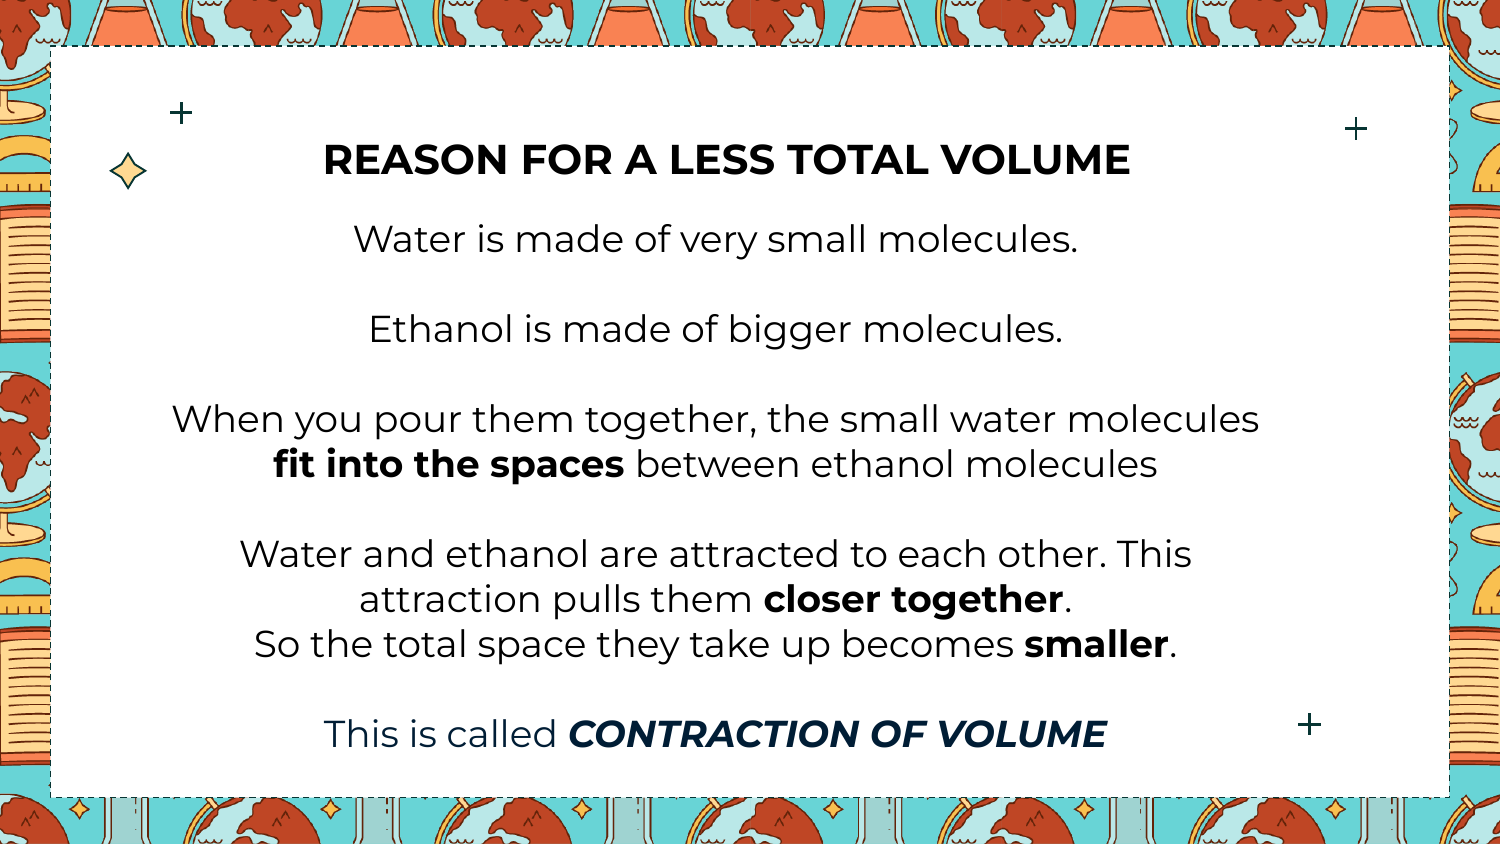

REASON FOR A LESS TOTAL VOLUME

Water is made of very small molecules.

Ethanol is made of bigger molecules.

When you pour them together, the small water molecules fit into the spaces between ethanol molecules

Water and ethanol are attracted to each other. This attraction pulls them closer together.
So the total space they take up becomes smaller.

This is called CONTRACTION OF VOLUME